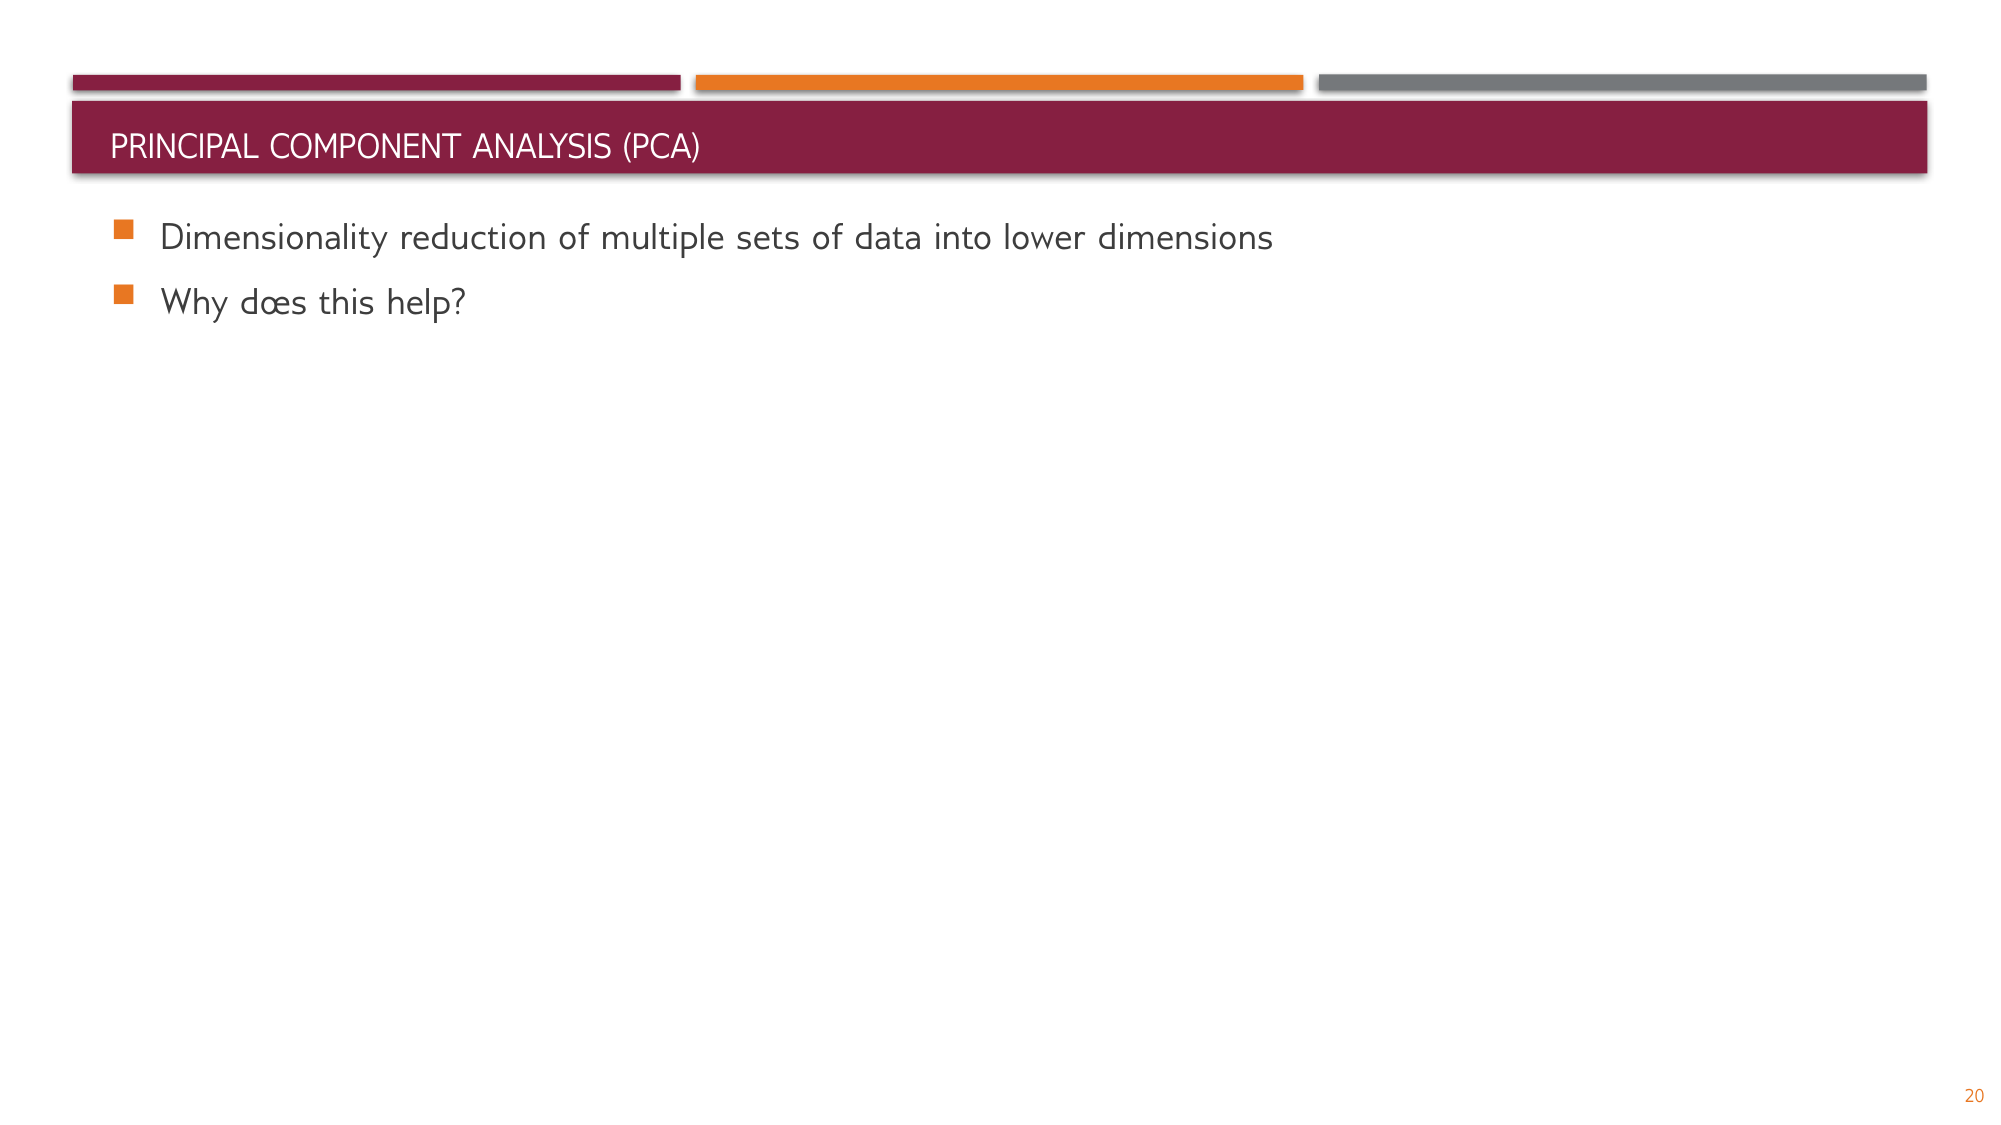

# Principal component analysis (PCA)
Dimensionality reduction of multiple sets of data into lower dimensions
Why does this help?
20